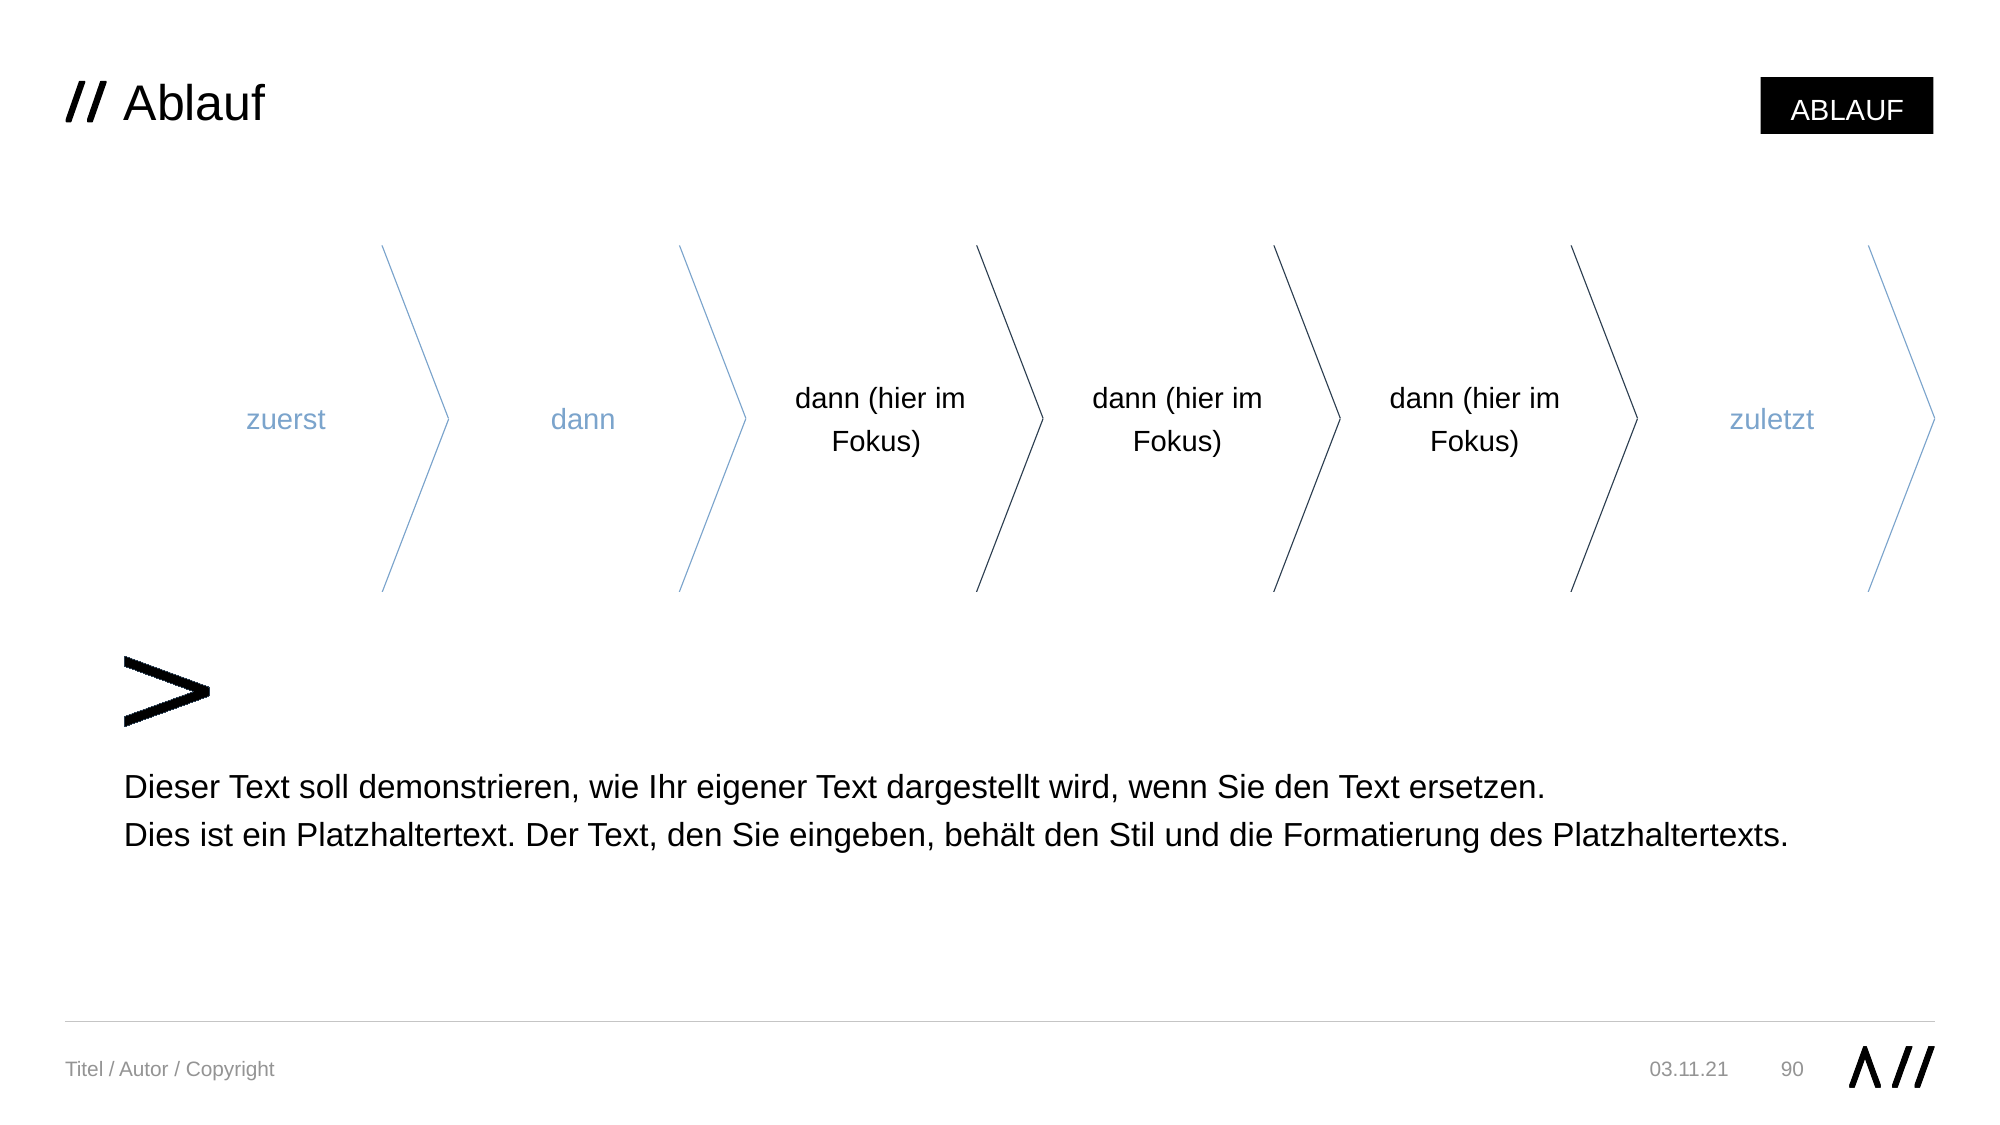

# Ablauf
ABLAUF
zuerst
dann
dann (hier im Fokus)
dann (hier im Fokus)
dann (hier im Fokus)
zuletzt

Dieser Text soll demonstrieren, wie Ihr eigener Text dargestellt wird, wenn Sie den Text ersetzen.
Dies ist ein Platzhaltertext. Der Text, den Sie eingeben, behält den Stil und die Formatierung des Platzhaltertexts.
Titel / Autor / Copyright
90
03.11.21